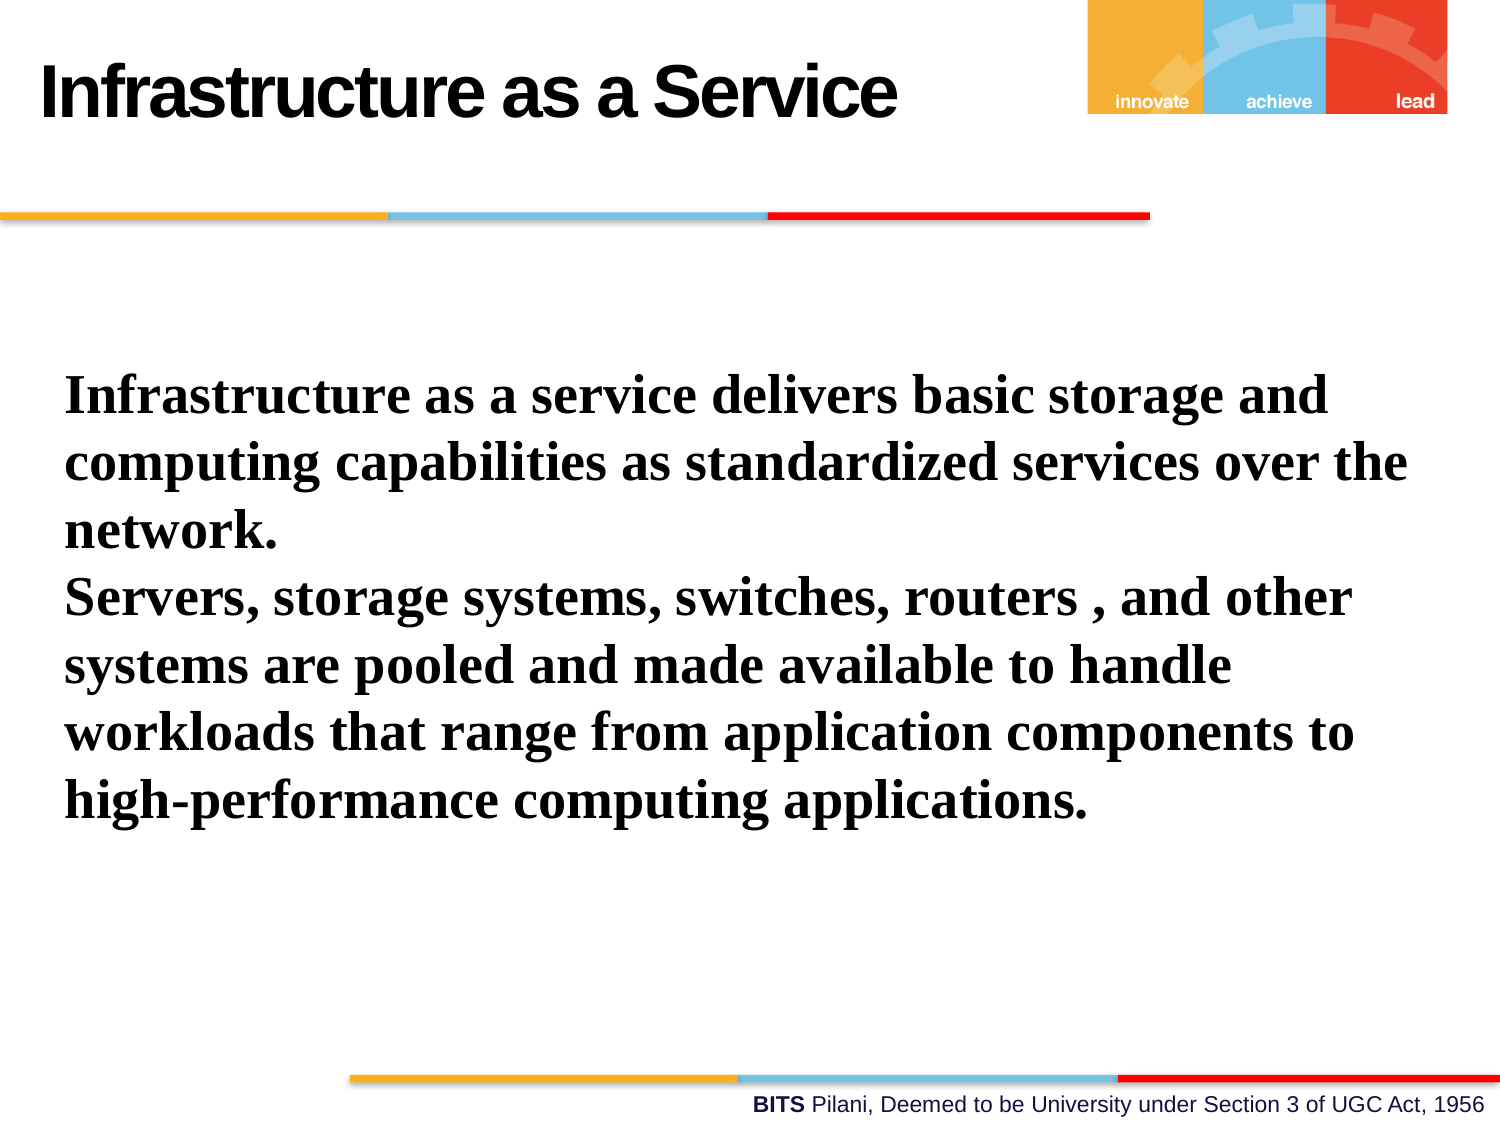

Infrastructure as a Service
Infrastructure as a service delivers basic storage and computing capabilities as standardized services over the network.
Servers, storage systems, switches, routers , and other systems are pooled and made available to handle workloads that range from application components to high-performance computing applications.